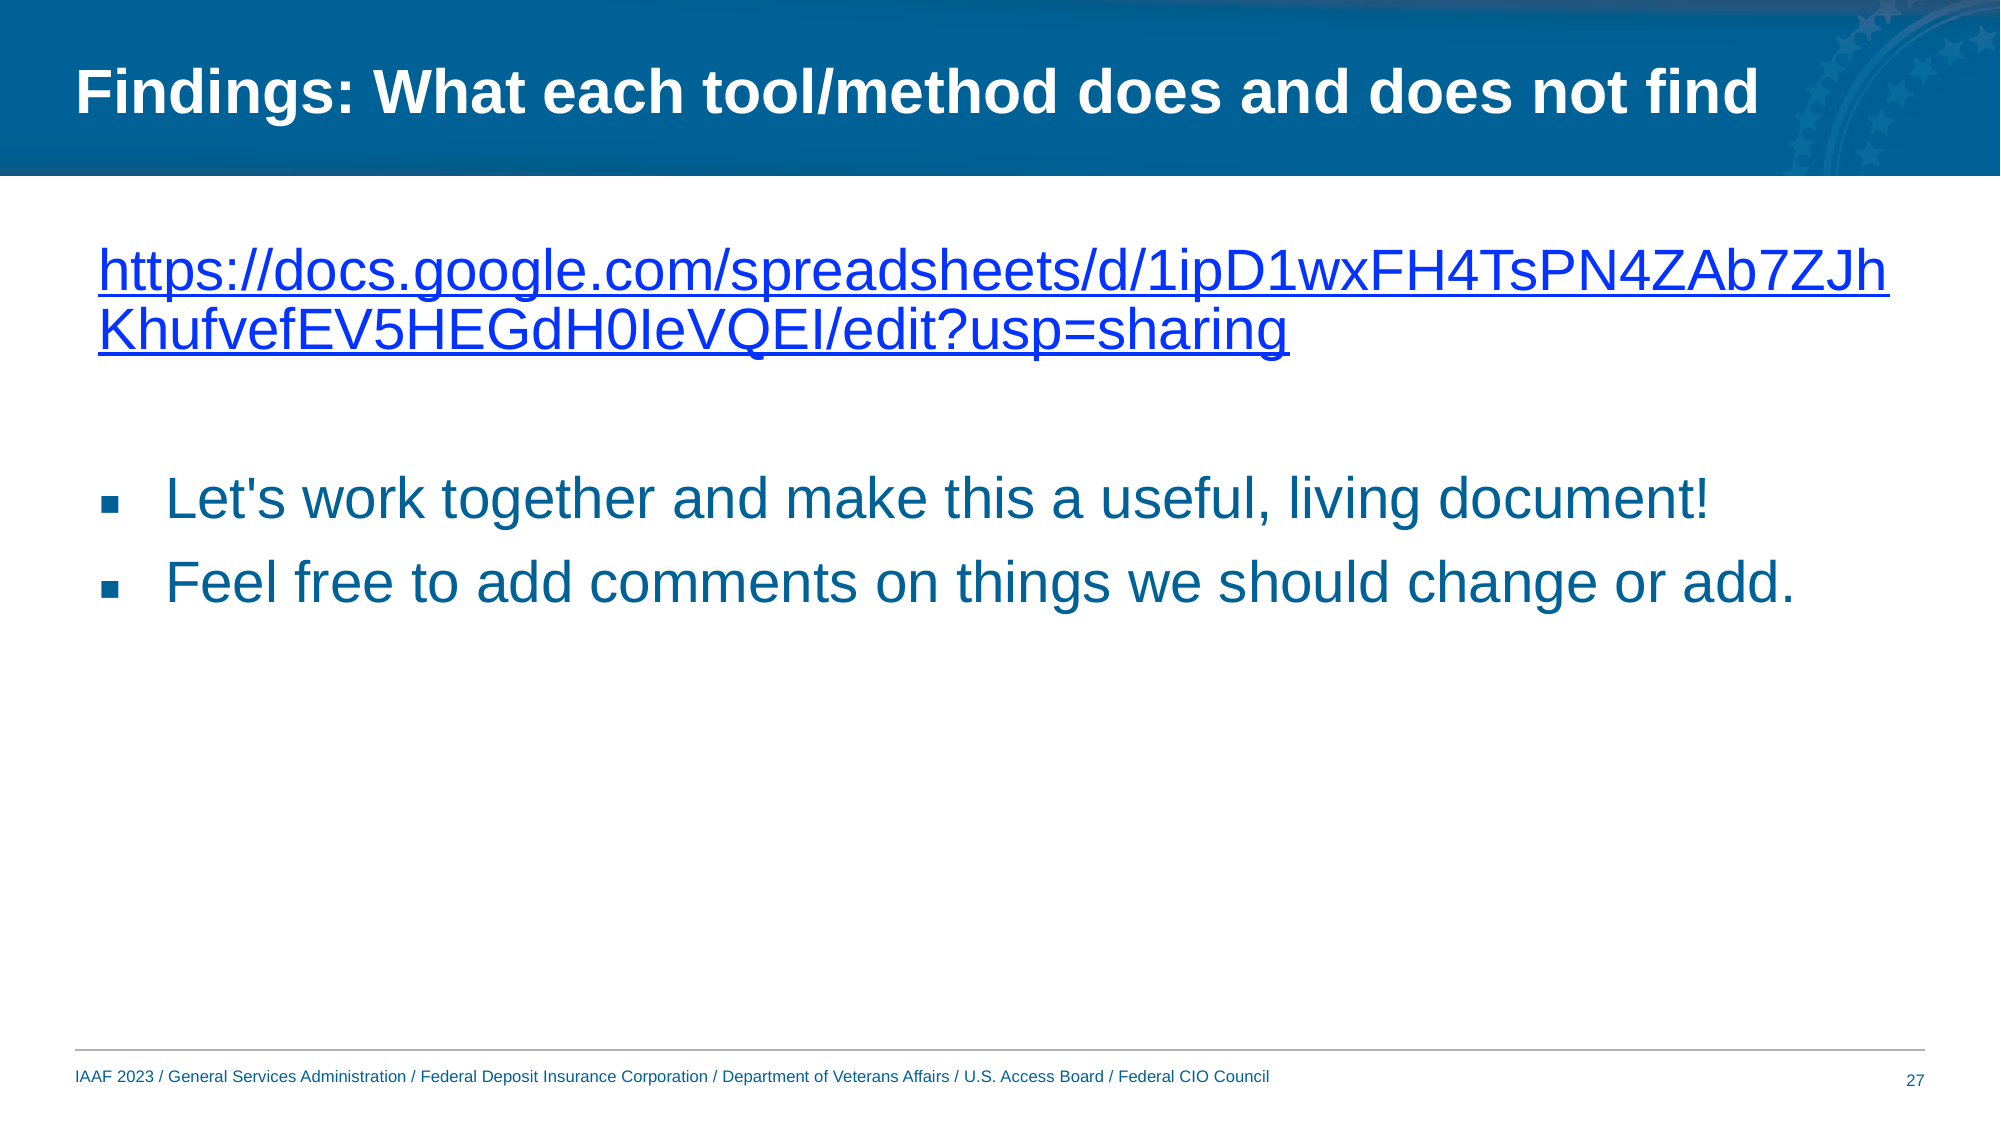

# Findings: What each tool/method does and does not find
https://docs.google.com/spreadsheets/d/1ipD1wxFH4TsPN4ZAb7ZJhKhufvefEV5HEGdH0IeVQEI/edit?usp=sharing

Let's work together and make this a useful, living document!
Feel free to add comments on things we should change or add.

27